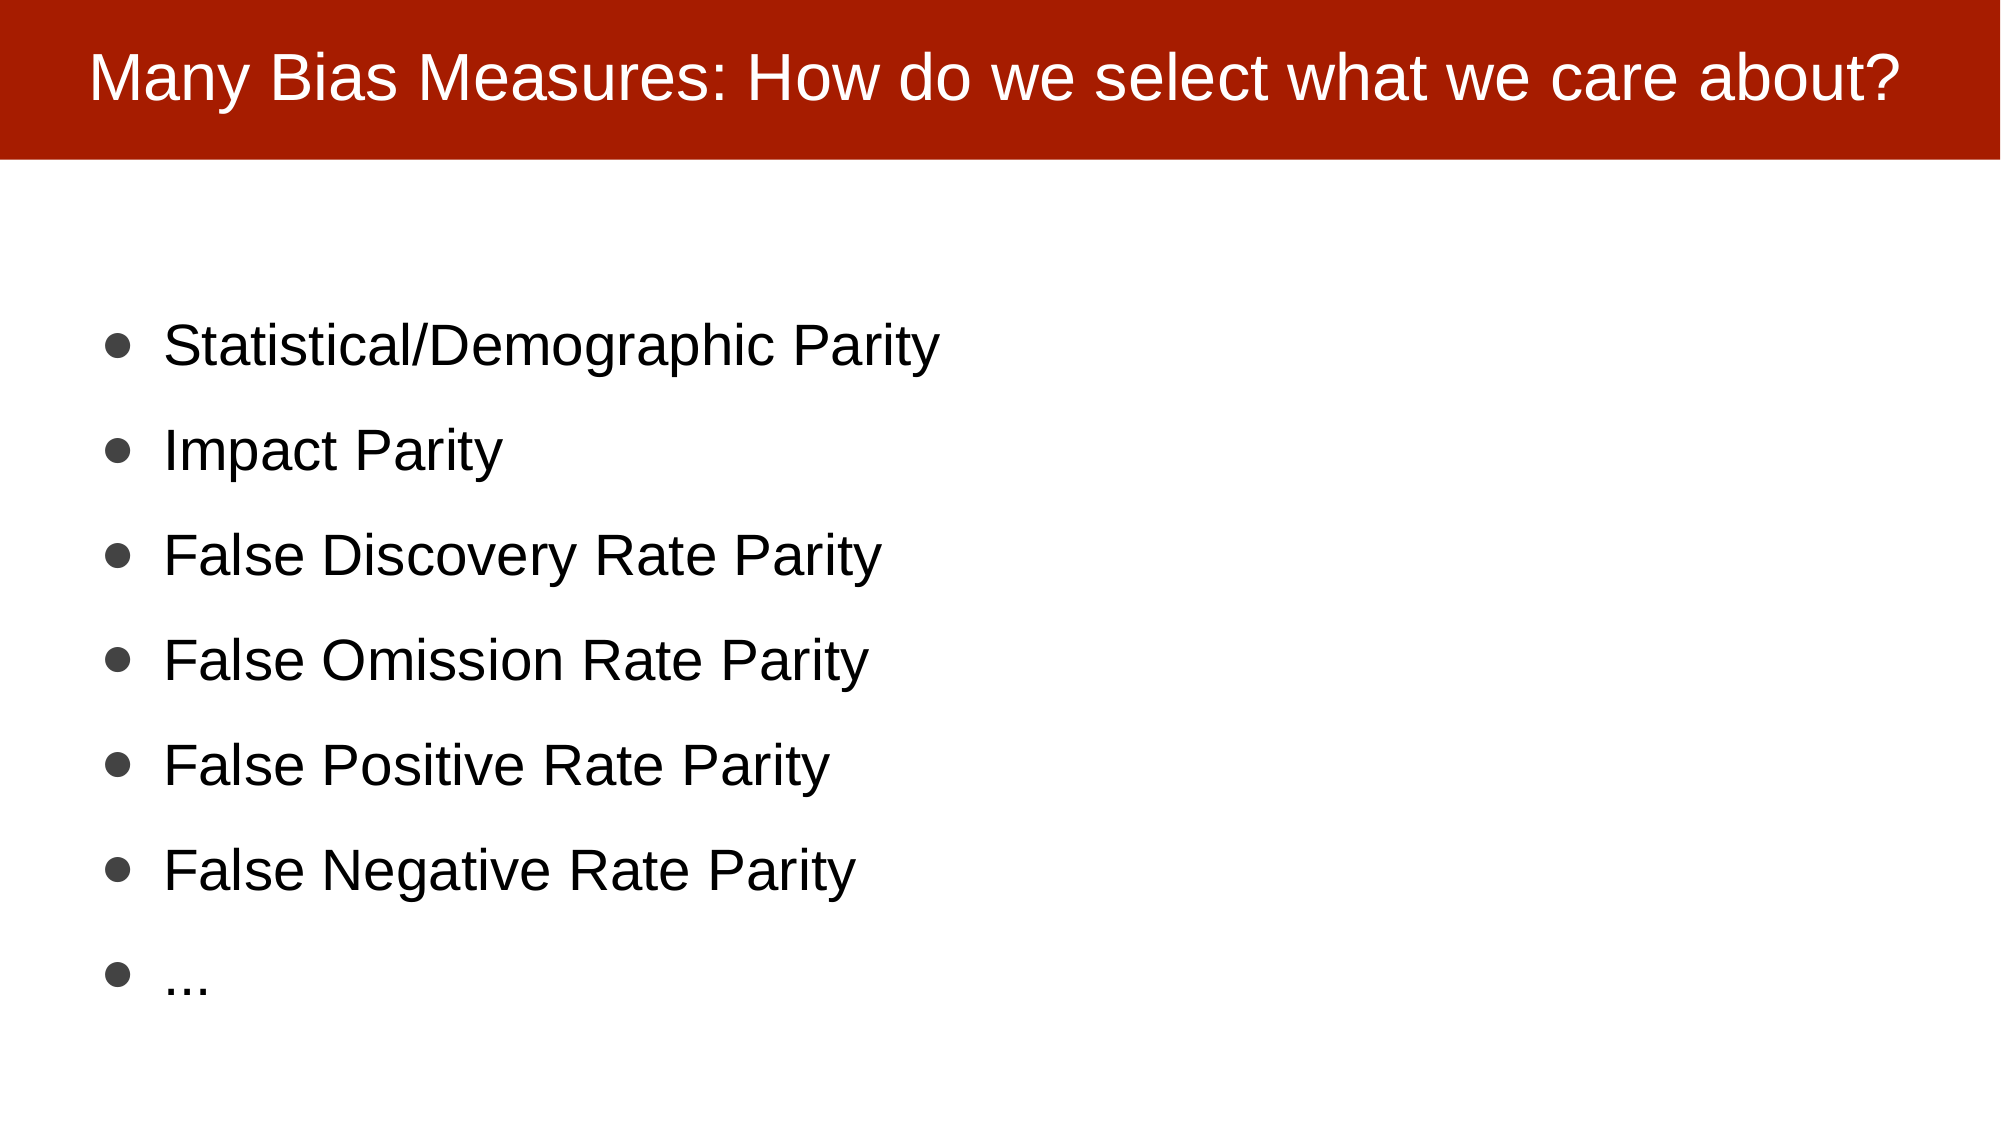

# Many Bias Measures: How do we select what we care about?
Statistical/Demographic Parity
Impact Parity
False Discovery Rate Parity
False Omission Rate Parity
False Positive Rate Parity
False Negative Rate Parity
...